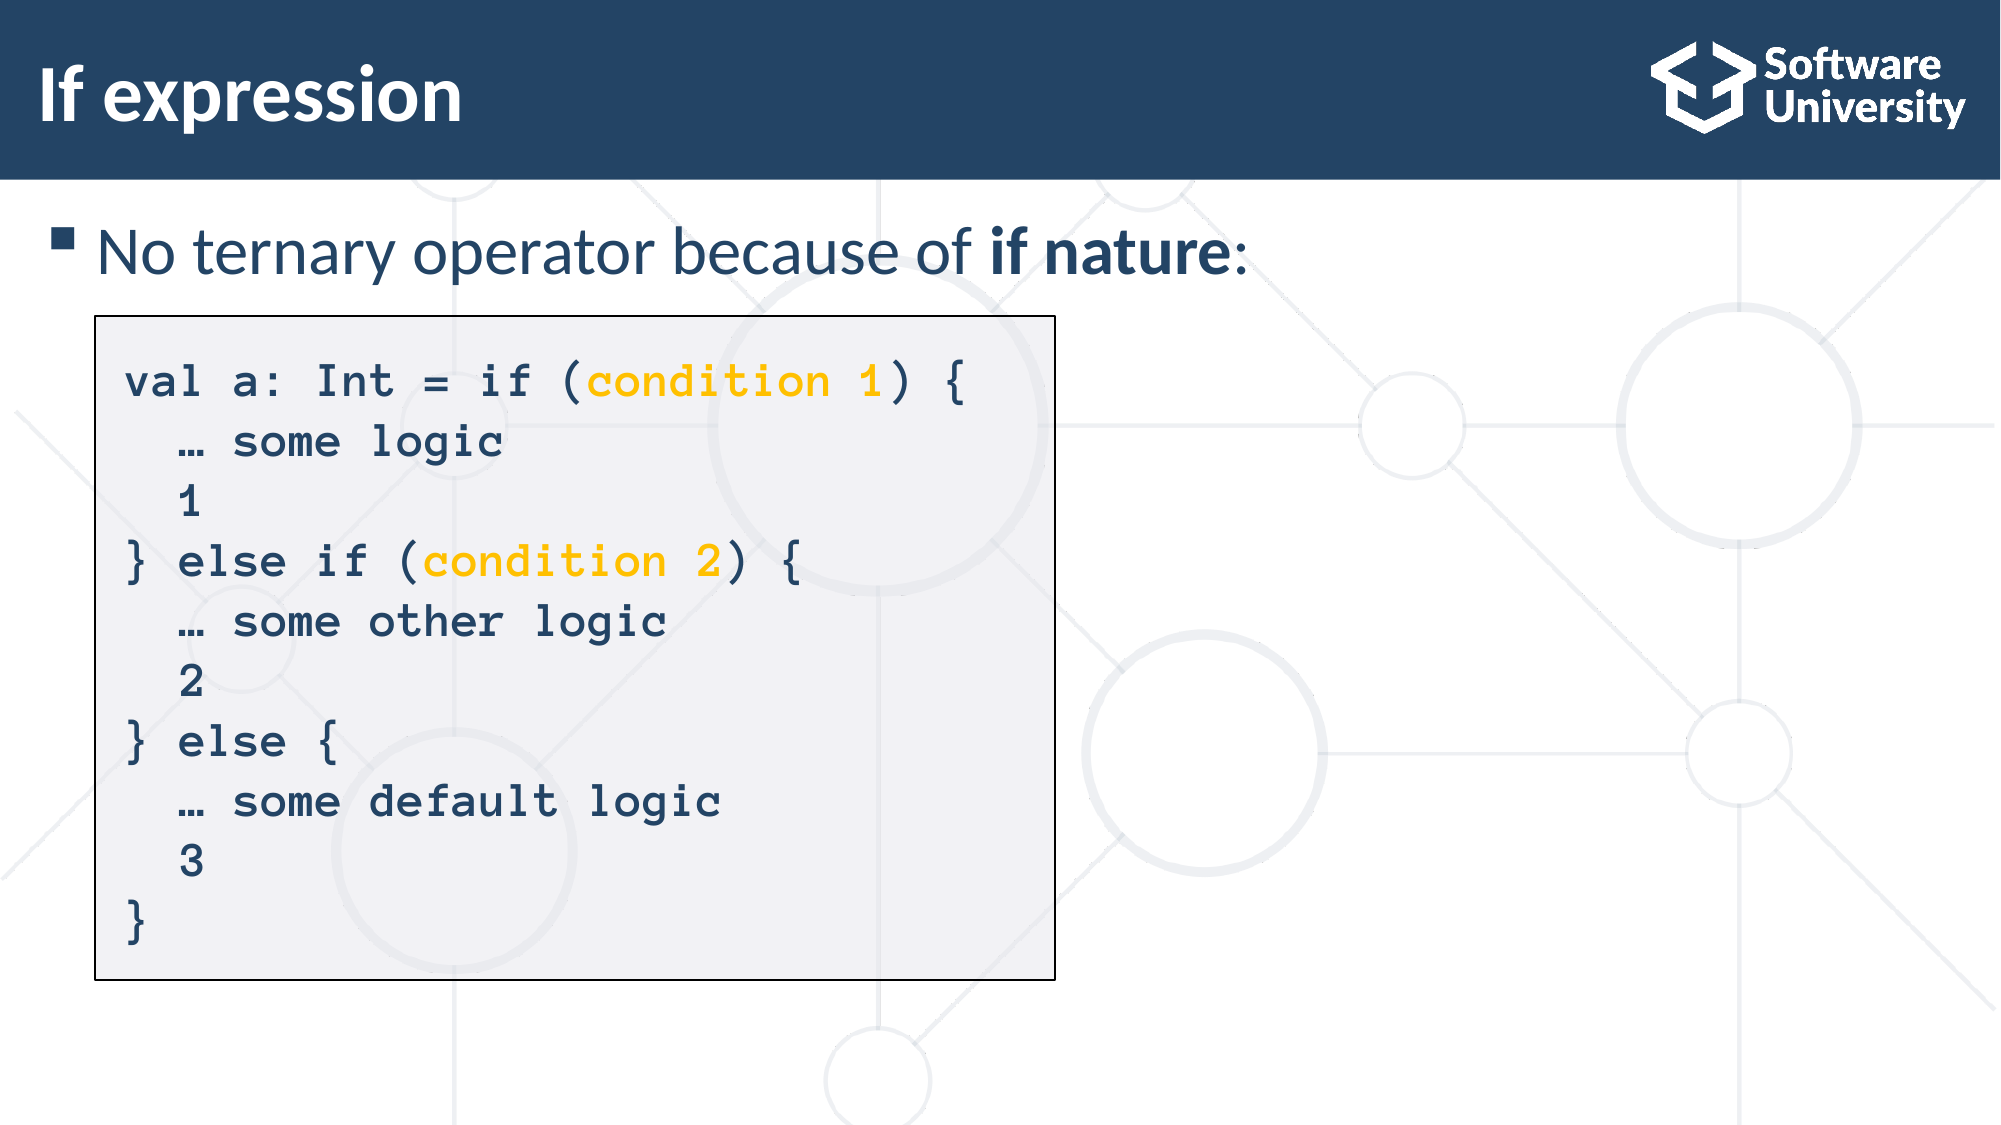

# If expression
val a: Int = if (condition 1) {
  … some logic
  1
} else if (condition 2) {
  … some other logic
  2
} else {
  … some default logic
  3
}

No ternary operator because of if nature: